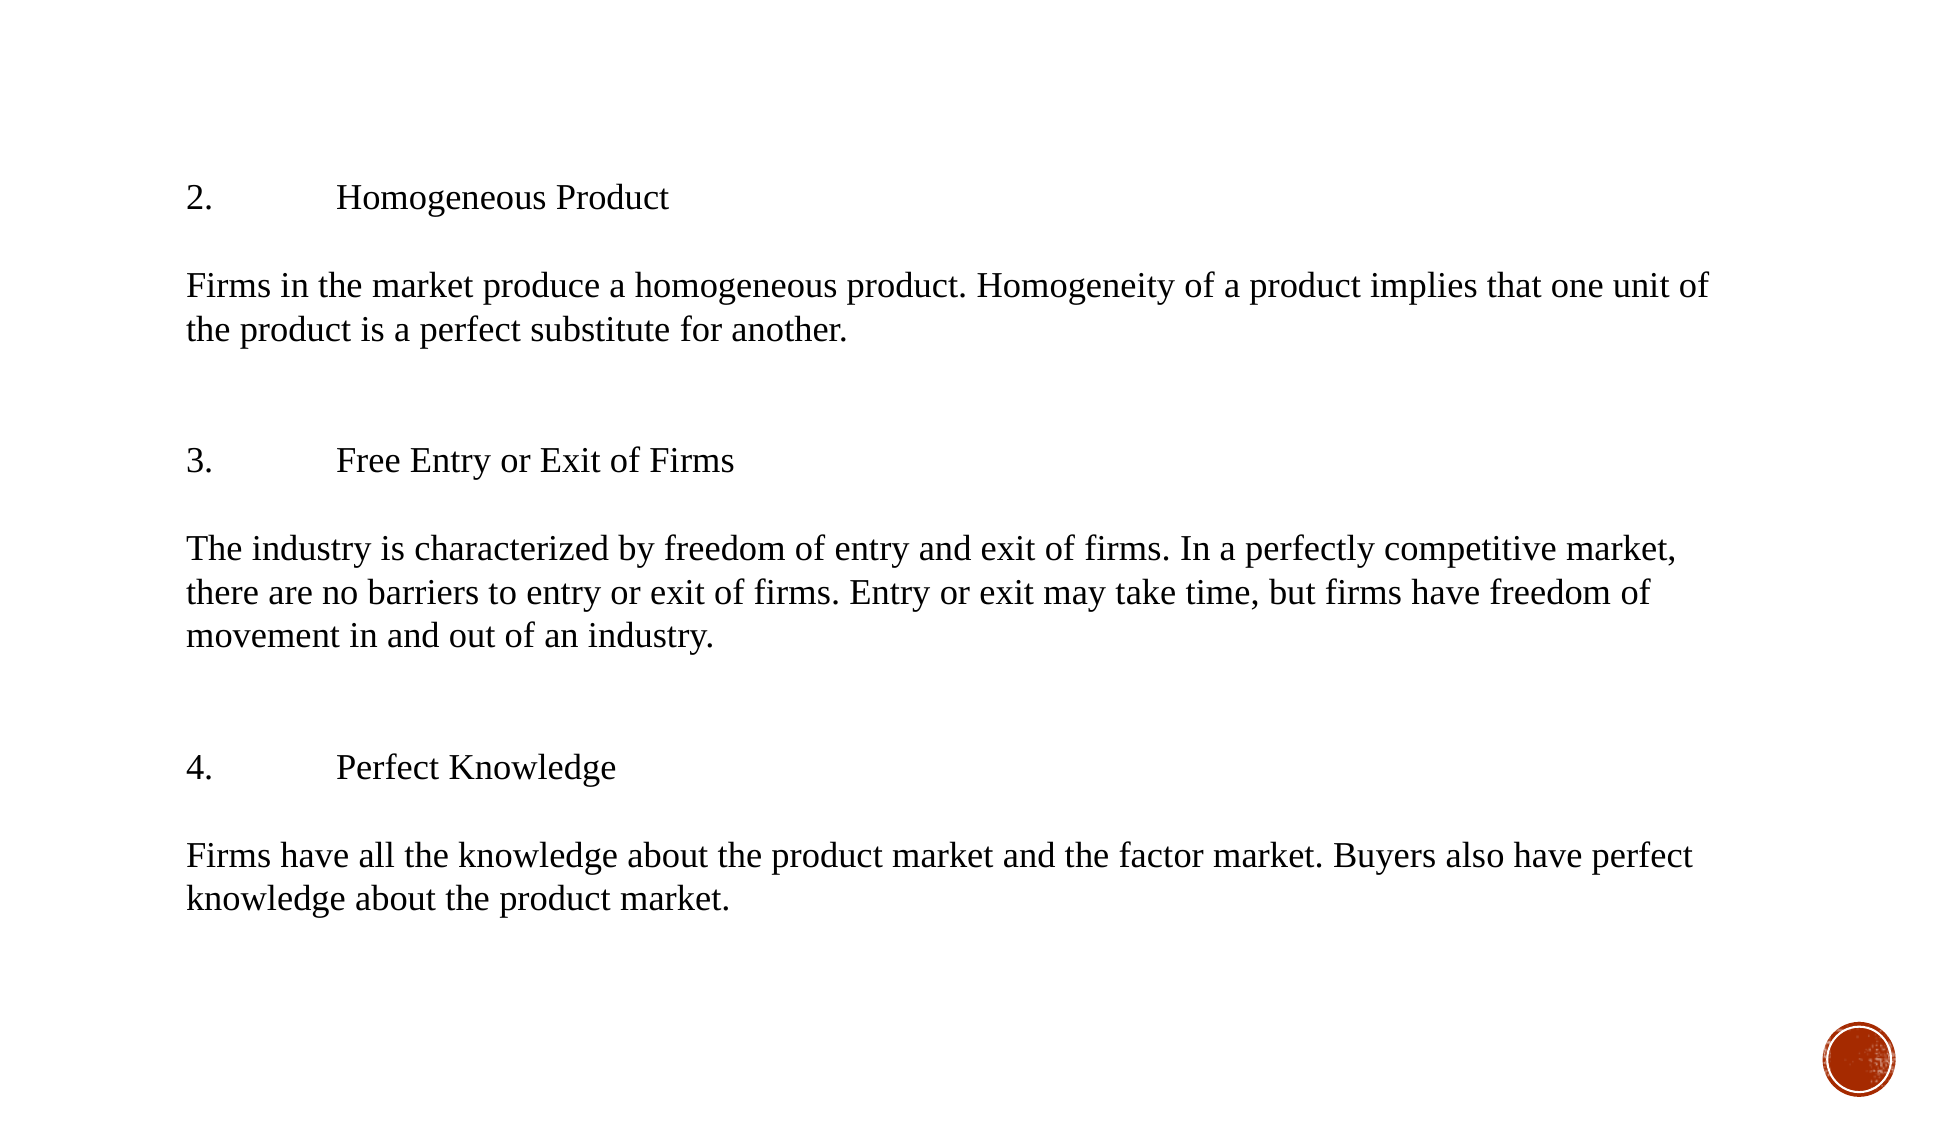

2.	Homogeneous Product

Firms in the market produce a homogeneous product. Homogeneity of a product implies that one unit of the product is a perfect substitute for another.

3.	Free Entry or Exit of Firms

The industry is characterized by freedom of entry and exit of firms. In a perfectly competitive market, there are no barriers to entry or exit of firms. Entry or exit may take time, but firms have freedom of movement in and out of an industry.

4.	Perfect Knowledge

Firms have all the knowledge about the product market and the factor market. Buyers also have perfect knowledge about the product market.